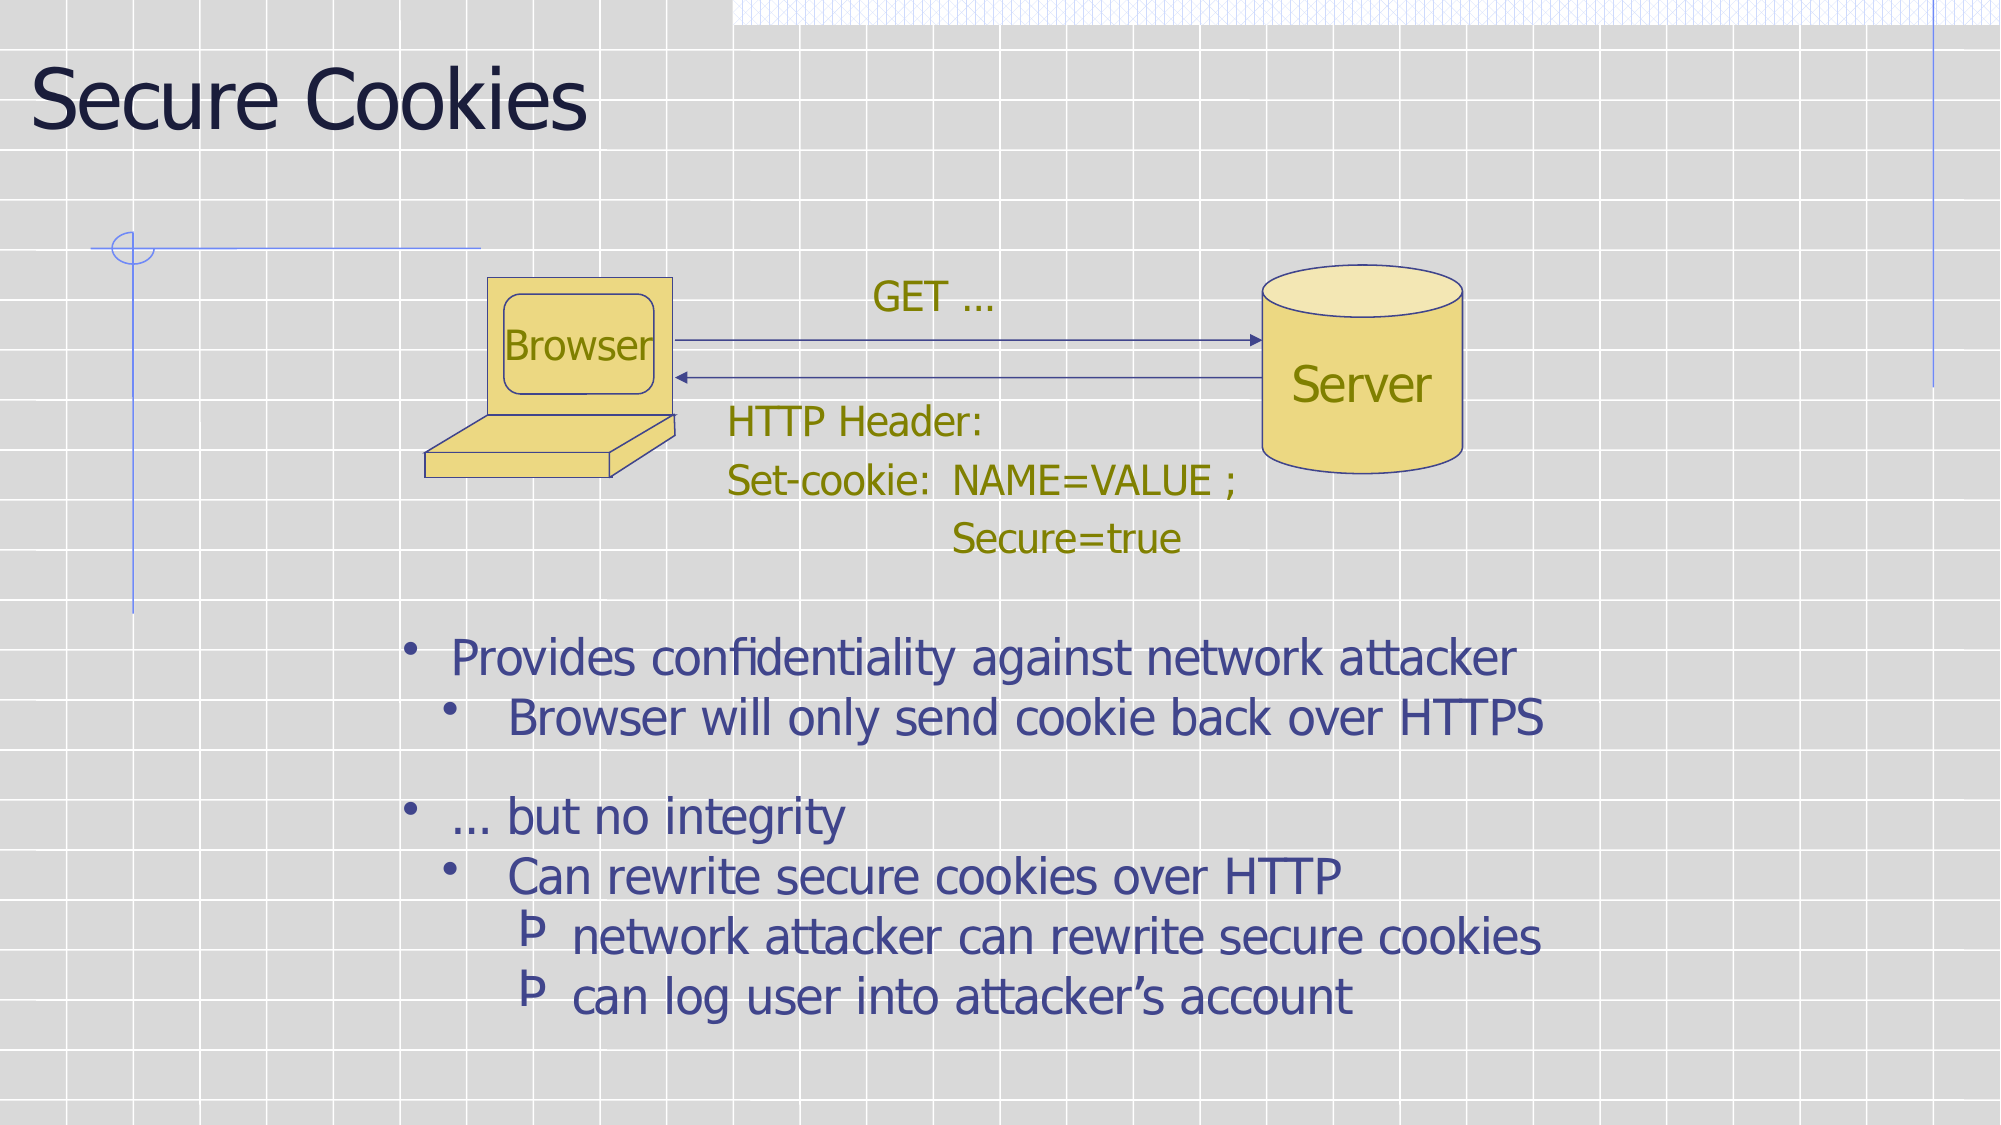

# Secure Cookies
GET …
Server

Browser

HTTP Header:
Set-cookie:	NAME=VALUE ;
	Secure=true

  Provides confidentiality against network attacker
  Browser will only send cookie back over HTTPS
  … but no integrity
  Can rewrite secure cookies over HTTP
 network attacker can rewrite secure cookies
 can log user into attacker’s account